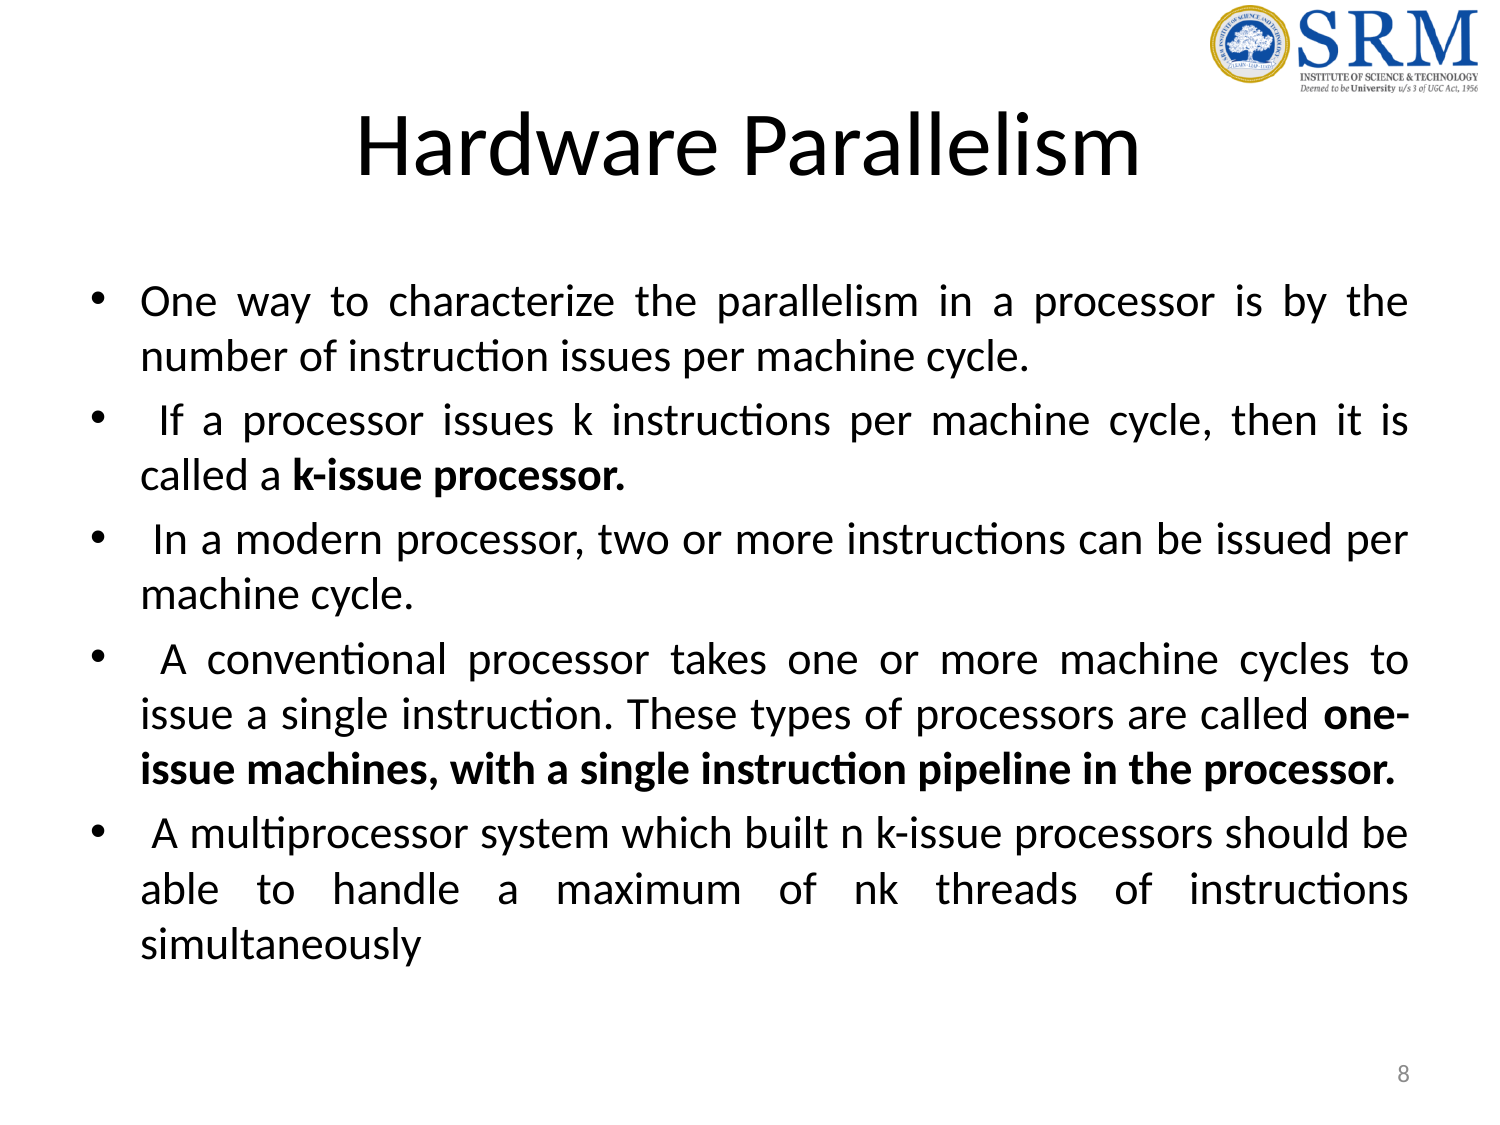

# Hardware Parallelism
One way to characterize the parallelism in a processor is by the number of instruction issues per machine cycle.
 If a processor issues k instructions per machine cycle, then it is called a k-issue processor.
 In a modern processor, two or more instructions can be issued per machine cycle.
 A conventional processor takes one or more machine cycles to issue a single instruction. These types of processors are called one-issue machines, with a single instruction pipeline in the processor.
 A multiprocessor system which built n k-issue processors should be able to handle a maximum of nk threads of instructions simultaneously
8